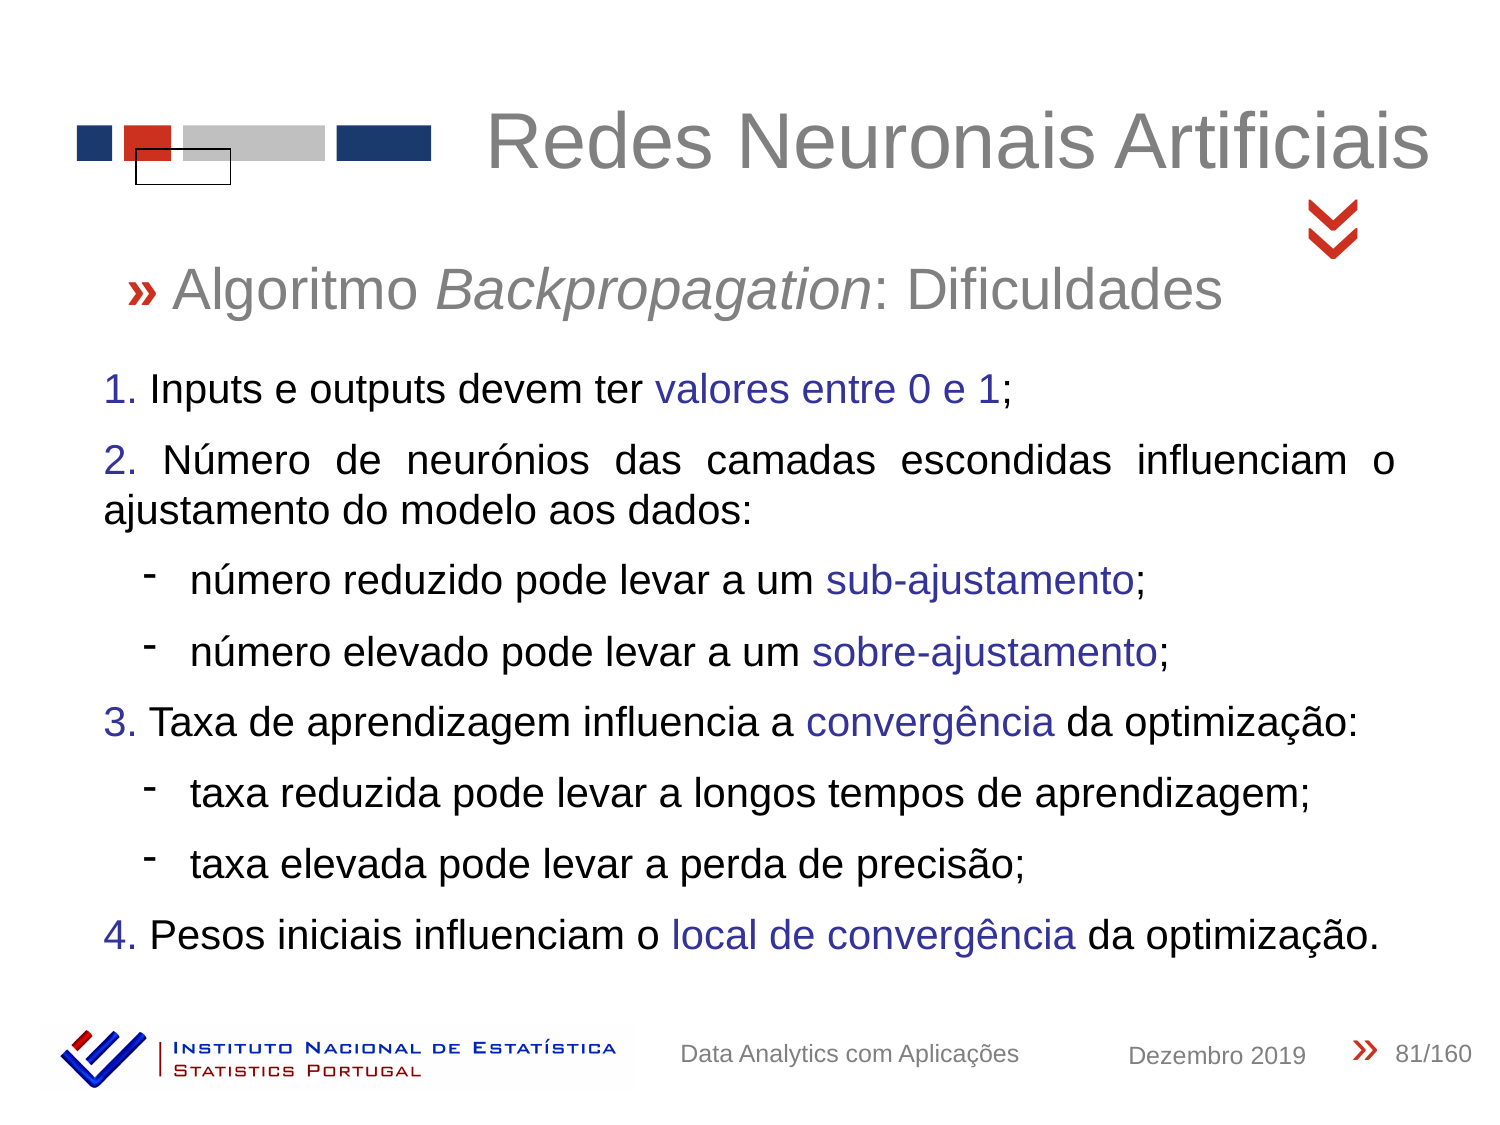

Redes Neuronais Artificiais
«
» Algoritmo Backpropagation: Dificuldades
1. Inputs e outputs devem ter valores entre 0 e 1;
2. Número de neurónios das camadas escondidas influenciam o ajustamento do modelo aos dados:
 número reduzido pode levar a um sub-ajustamento;
 número elevado pode levar a um sobre-ajustamento;
3. Taxa de aprendizagem influencia a convergência da optimização:
 taxa reduzida pode levar a longos tempos de aprendizagem;
 taxa elevada pode levar a perda de precisão;
4. Pesos iniciais influenciam o local de convergência da optimização.
81